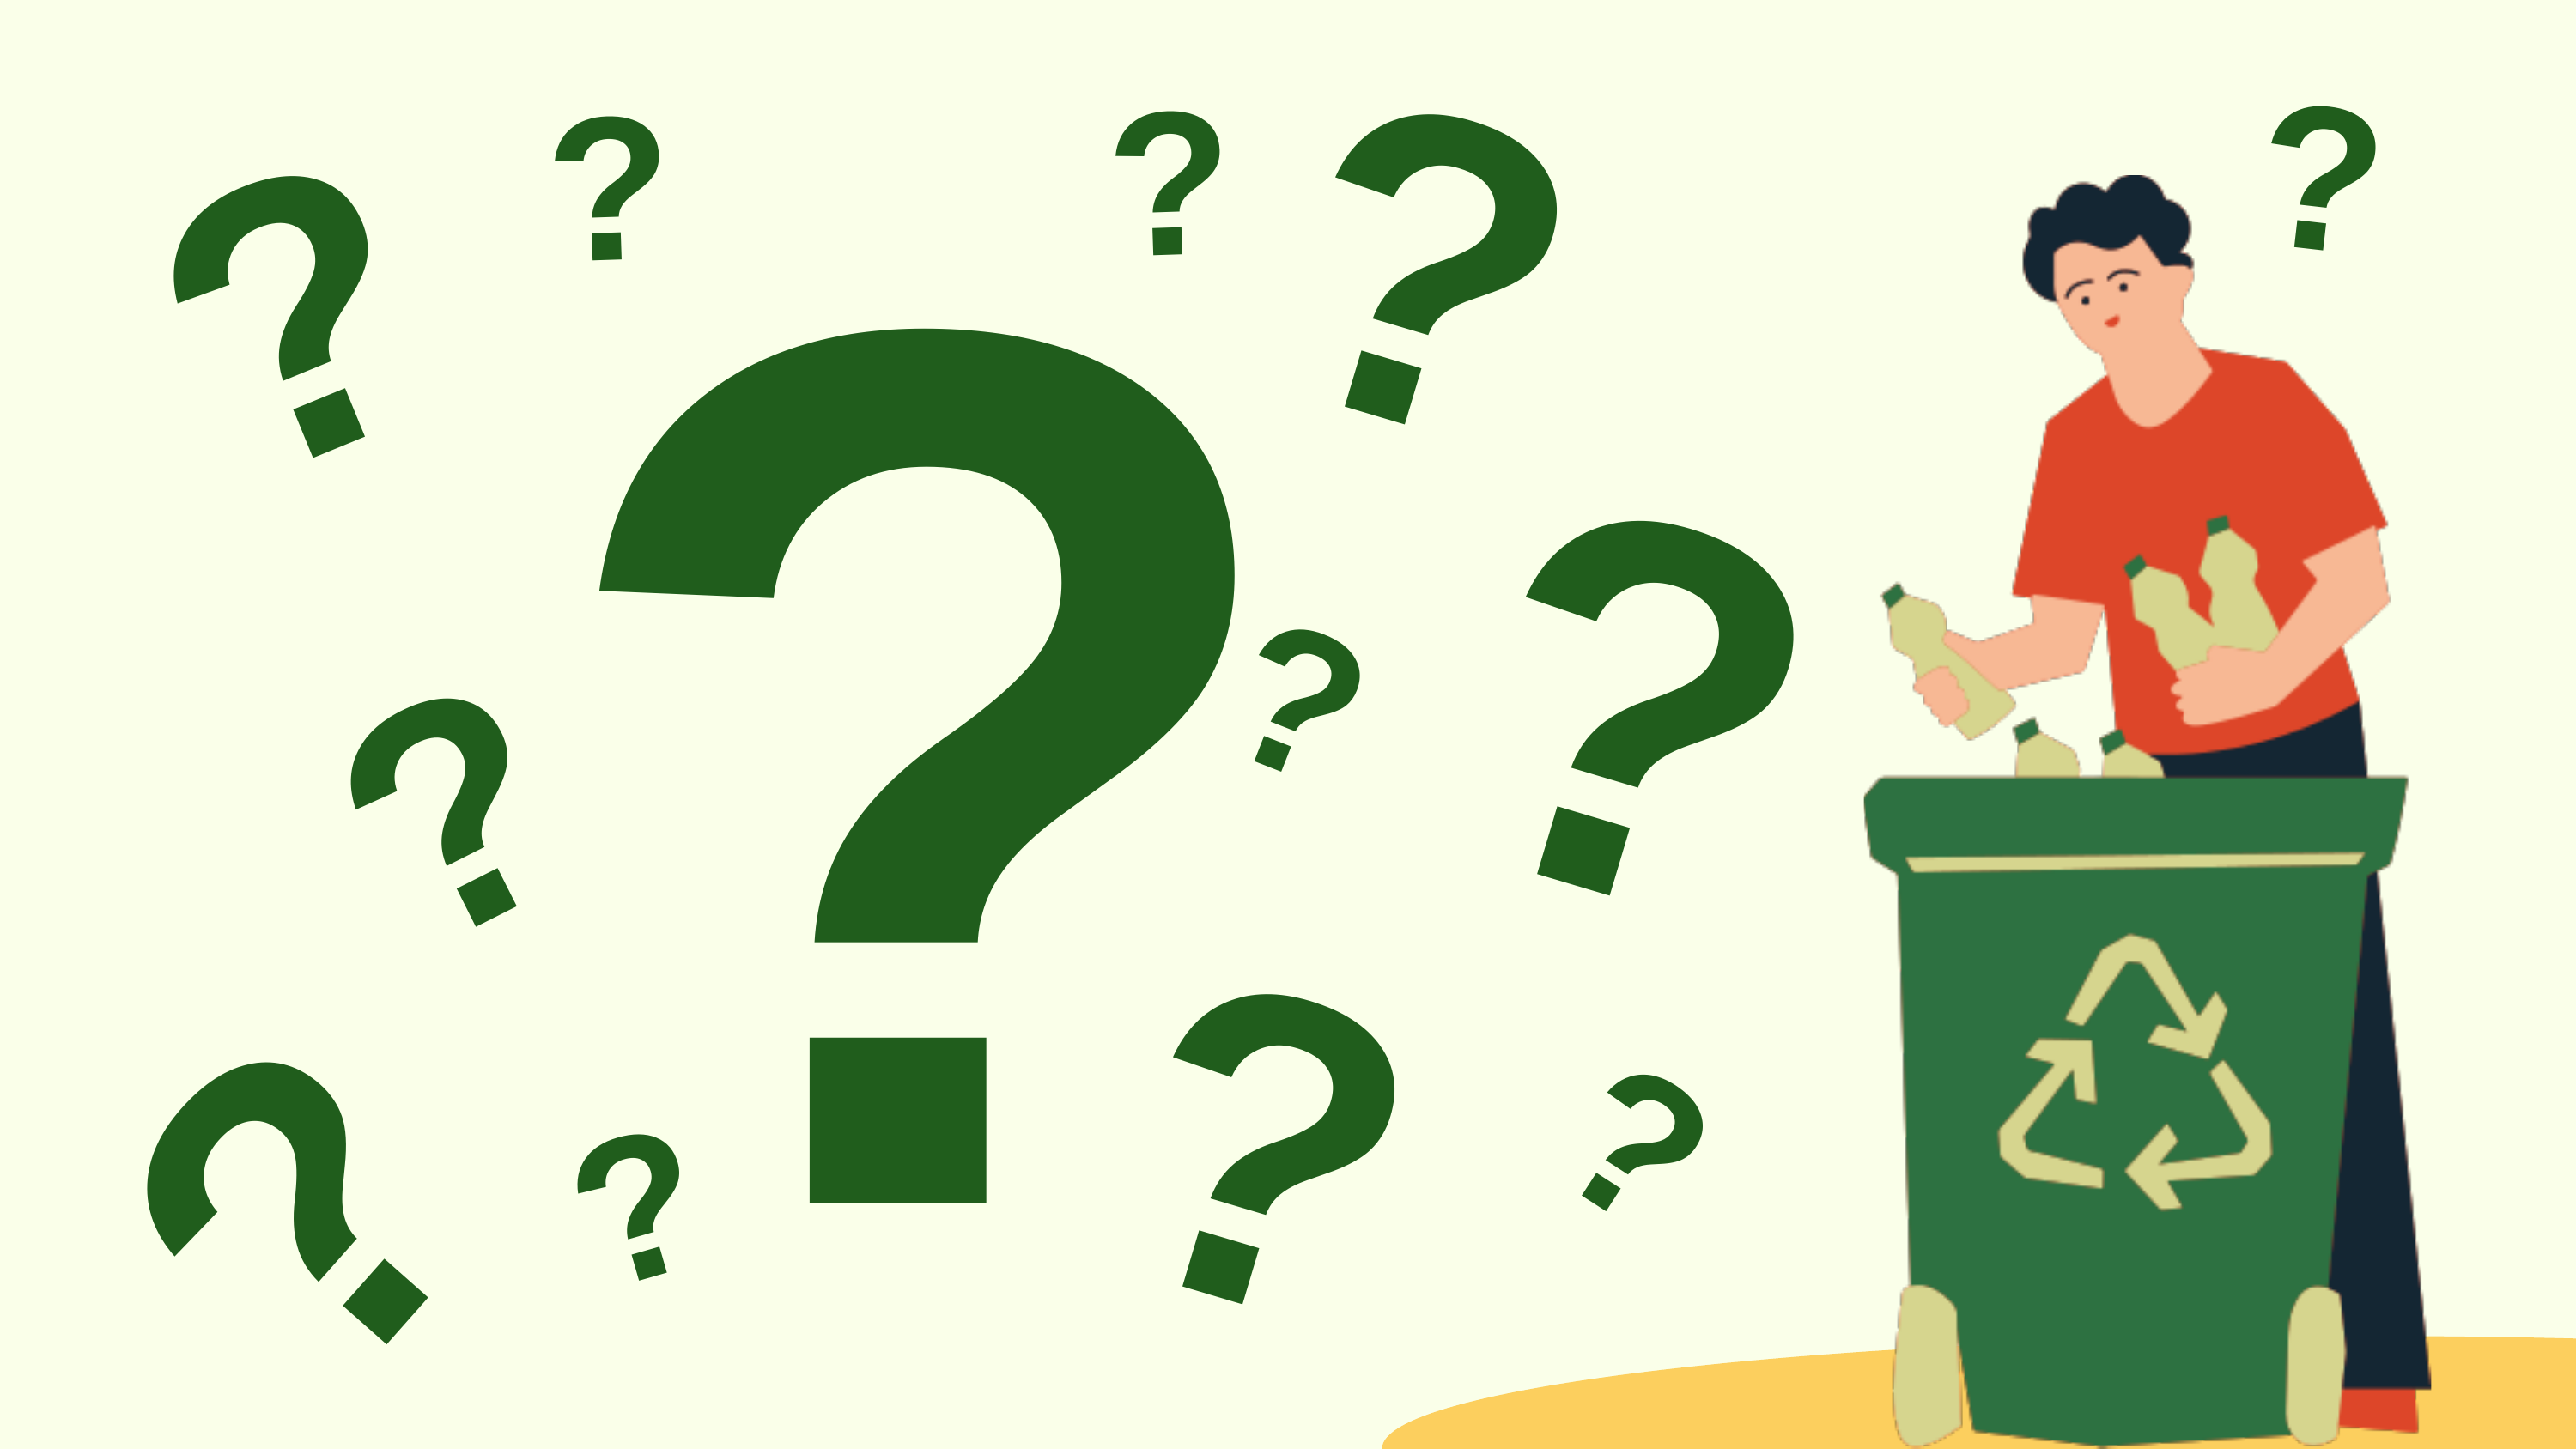

?
?
?
?
?
?

?
?
?
?
?
?
?